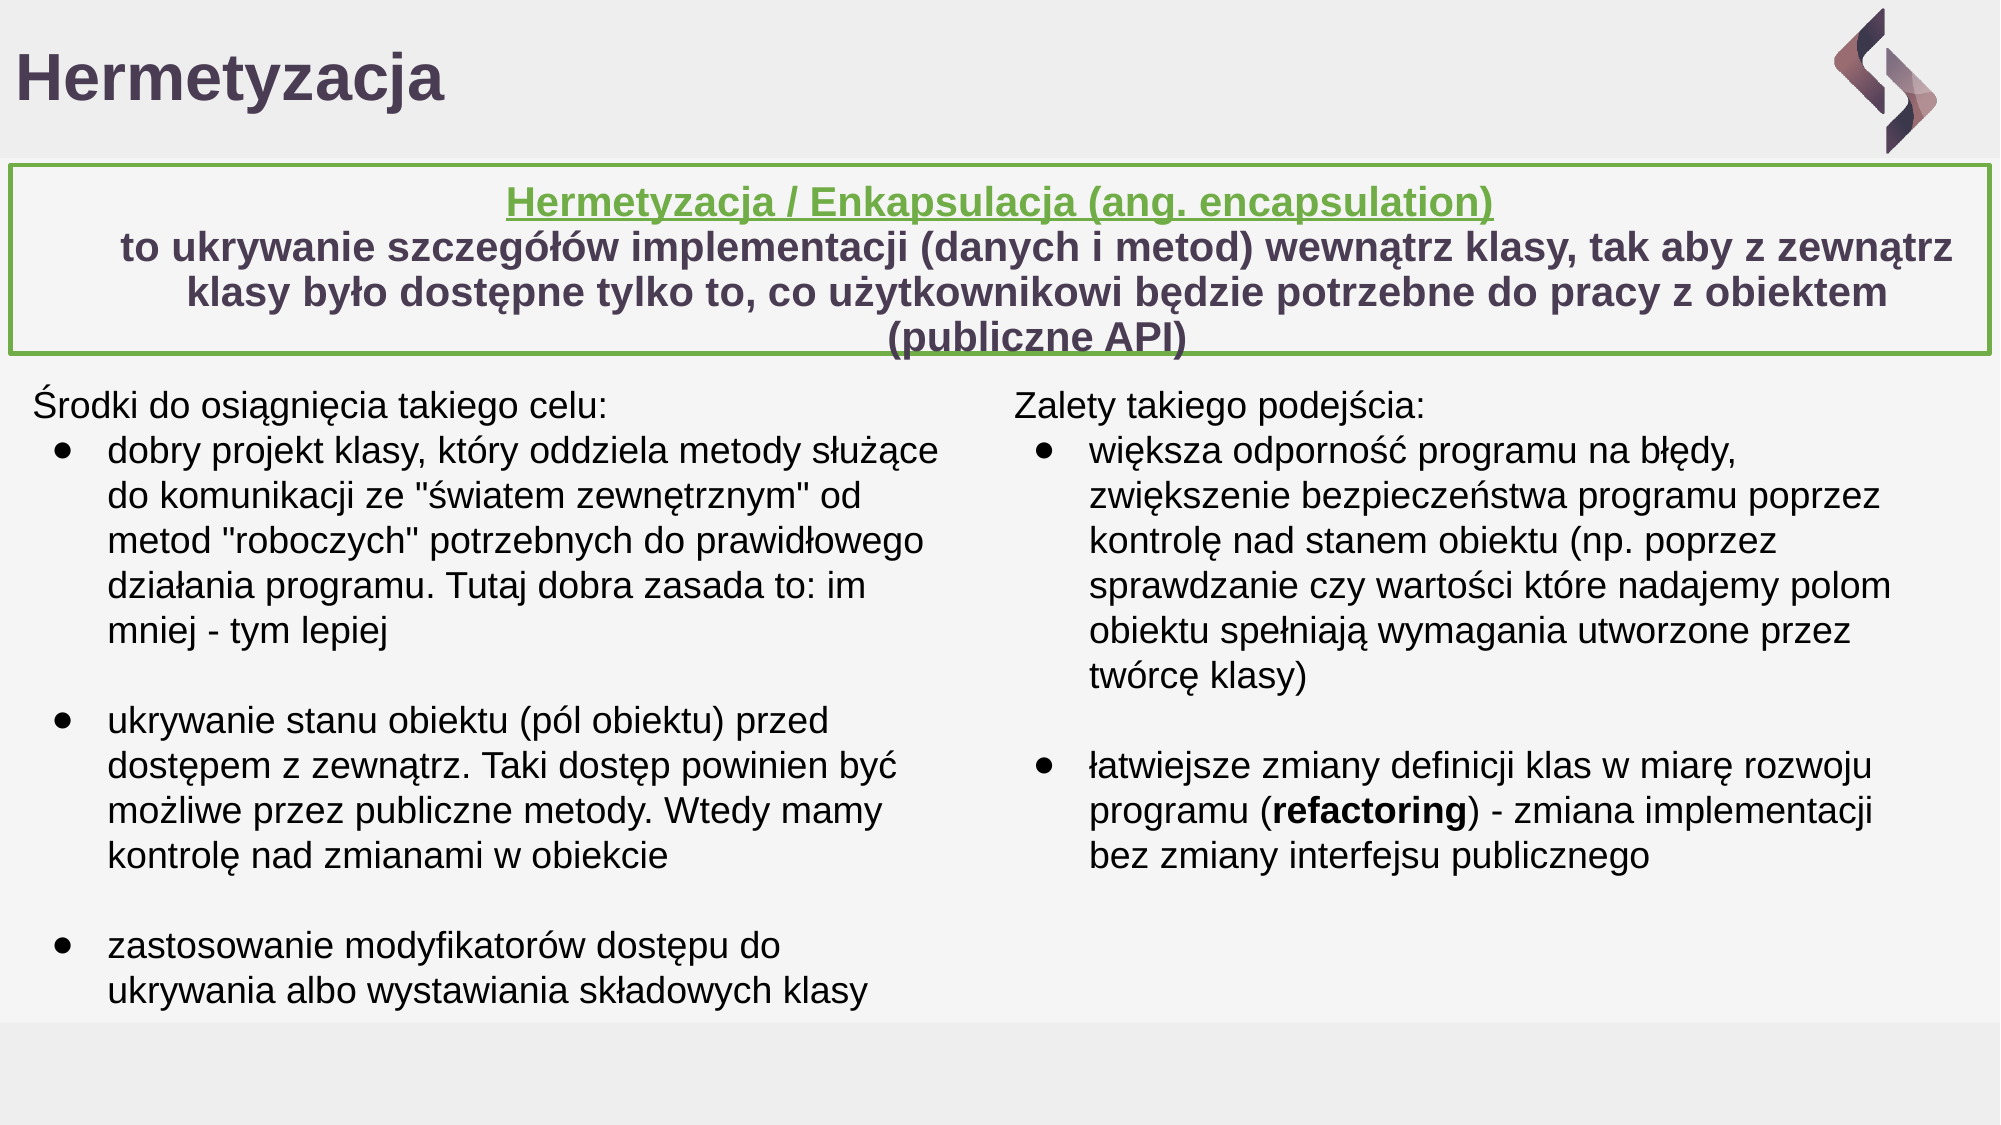

# Hermetyzacja
Hermetyzacja / Enkapsulacja (ang. encapsulation)
to ukrywanie szczegółów implementacji (danych i metod) wewnątrz klasy, tak aby z zewnątrz klasy było dostępne tylko to, co użytkownikowi będzie potrzebne do pracy z obiektem (publiczne API)

Środki do osiągnięcia takiego celu:
dobry projekt klasy, który oddziela metody służące do komunikacji ze "światem zewnętrznym" od metod "roboczych" potrzebnych do prawidłowego działania programu. Tutaj dobra zasada to: im mniej - tym lepiej

ukrywanie stanu obiektu (pól obiektu) przed dostępem z zewnątrz. Taki dostęp powinien być możliwe przez publiczne metody. Wtedy mamy kontrolę nad zmianami w obiekcie

zastosowanie modyfikatorów dostępu do ukrywania albo wystawiania składowych klasy
Zalety takiego podejścia:
większa odporność programu na błędy, zwiększenie bezpieczeństwa programu poprzez kontrolę nad stanem obiektu (np. poprzez sprawdzanie czy wartości które nadajemy polom obiektu spełniają wymagania utworzone przez twórcę klasy)

łatwiejsze zmiany definicji klas w miarę rozwoju programu (refactoring) - zmiana implementacji bez zmiany interfejsu publicznego